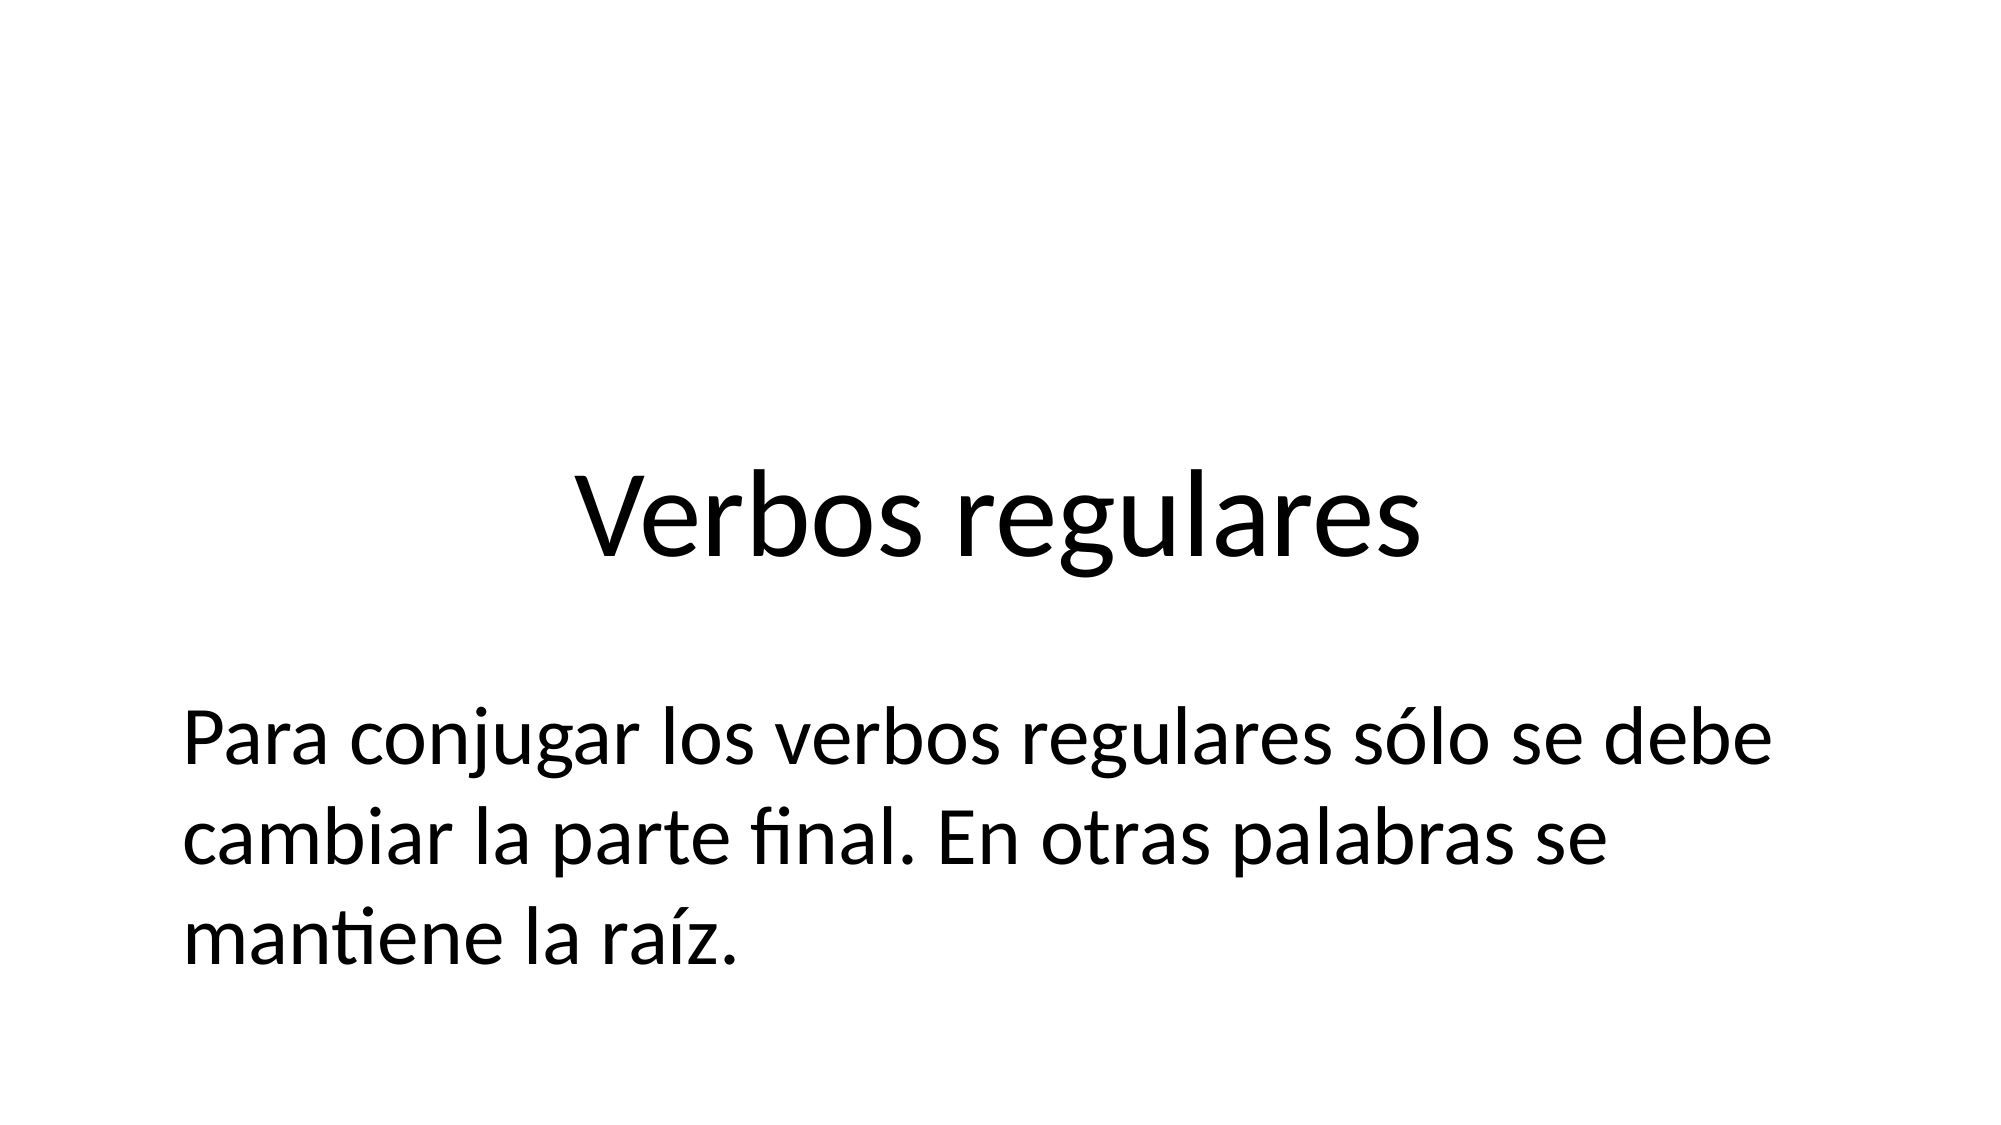

# Verbos regulares
Para conjugar los verbos regulares sólo se debe cambiar la parte final. En otras palabras se mantiene la raíz.